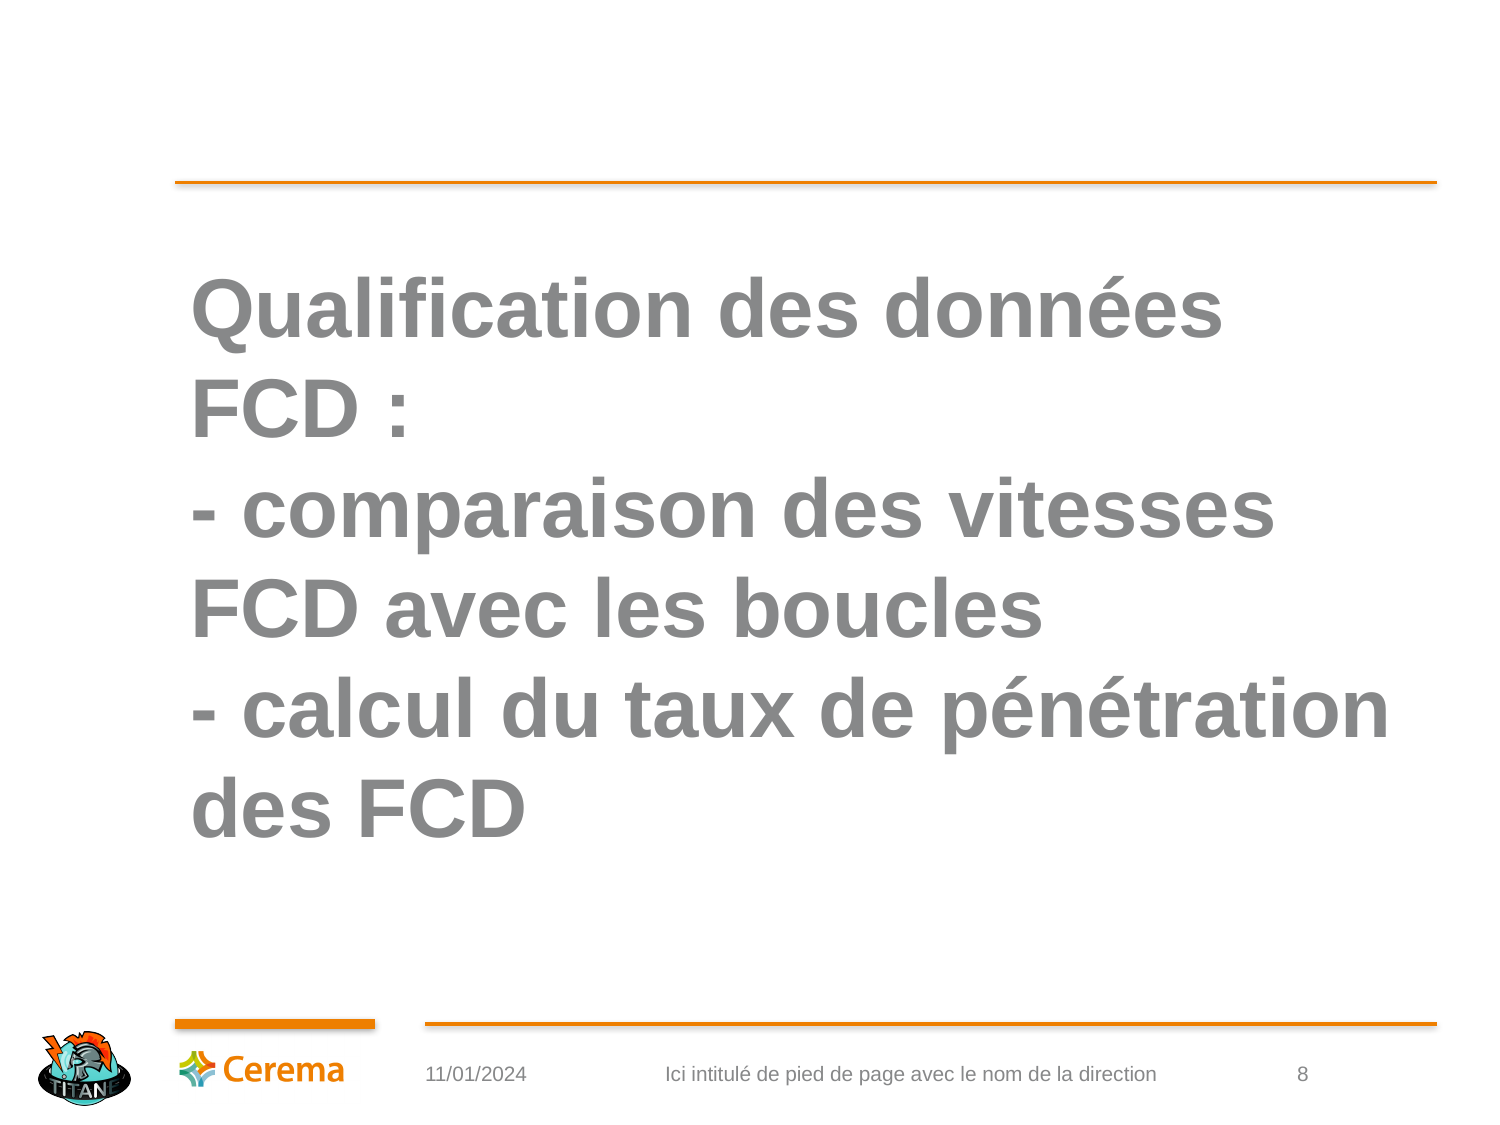

# Qualification des données FCD : - comparaison des vitesses FCD avec les boucles - calcul du taux de pénétration des FCD
11/01/2024
Ici intitulé de pied de page avec le nom de la direction
8